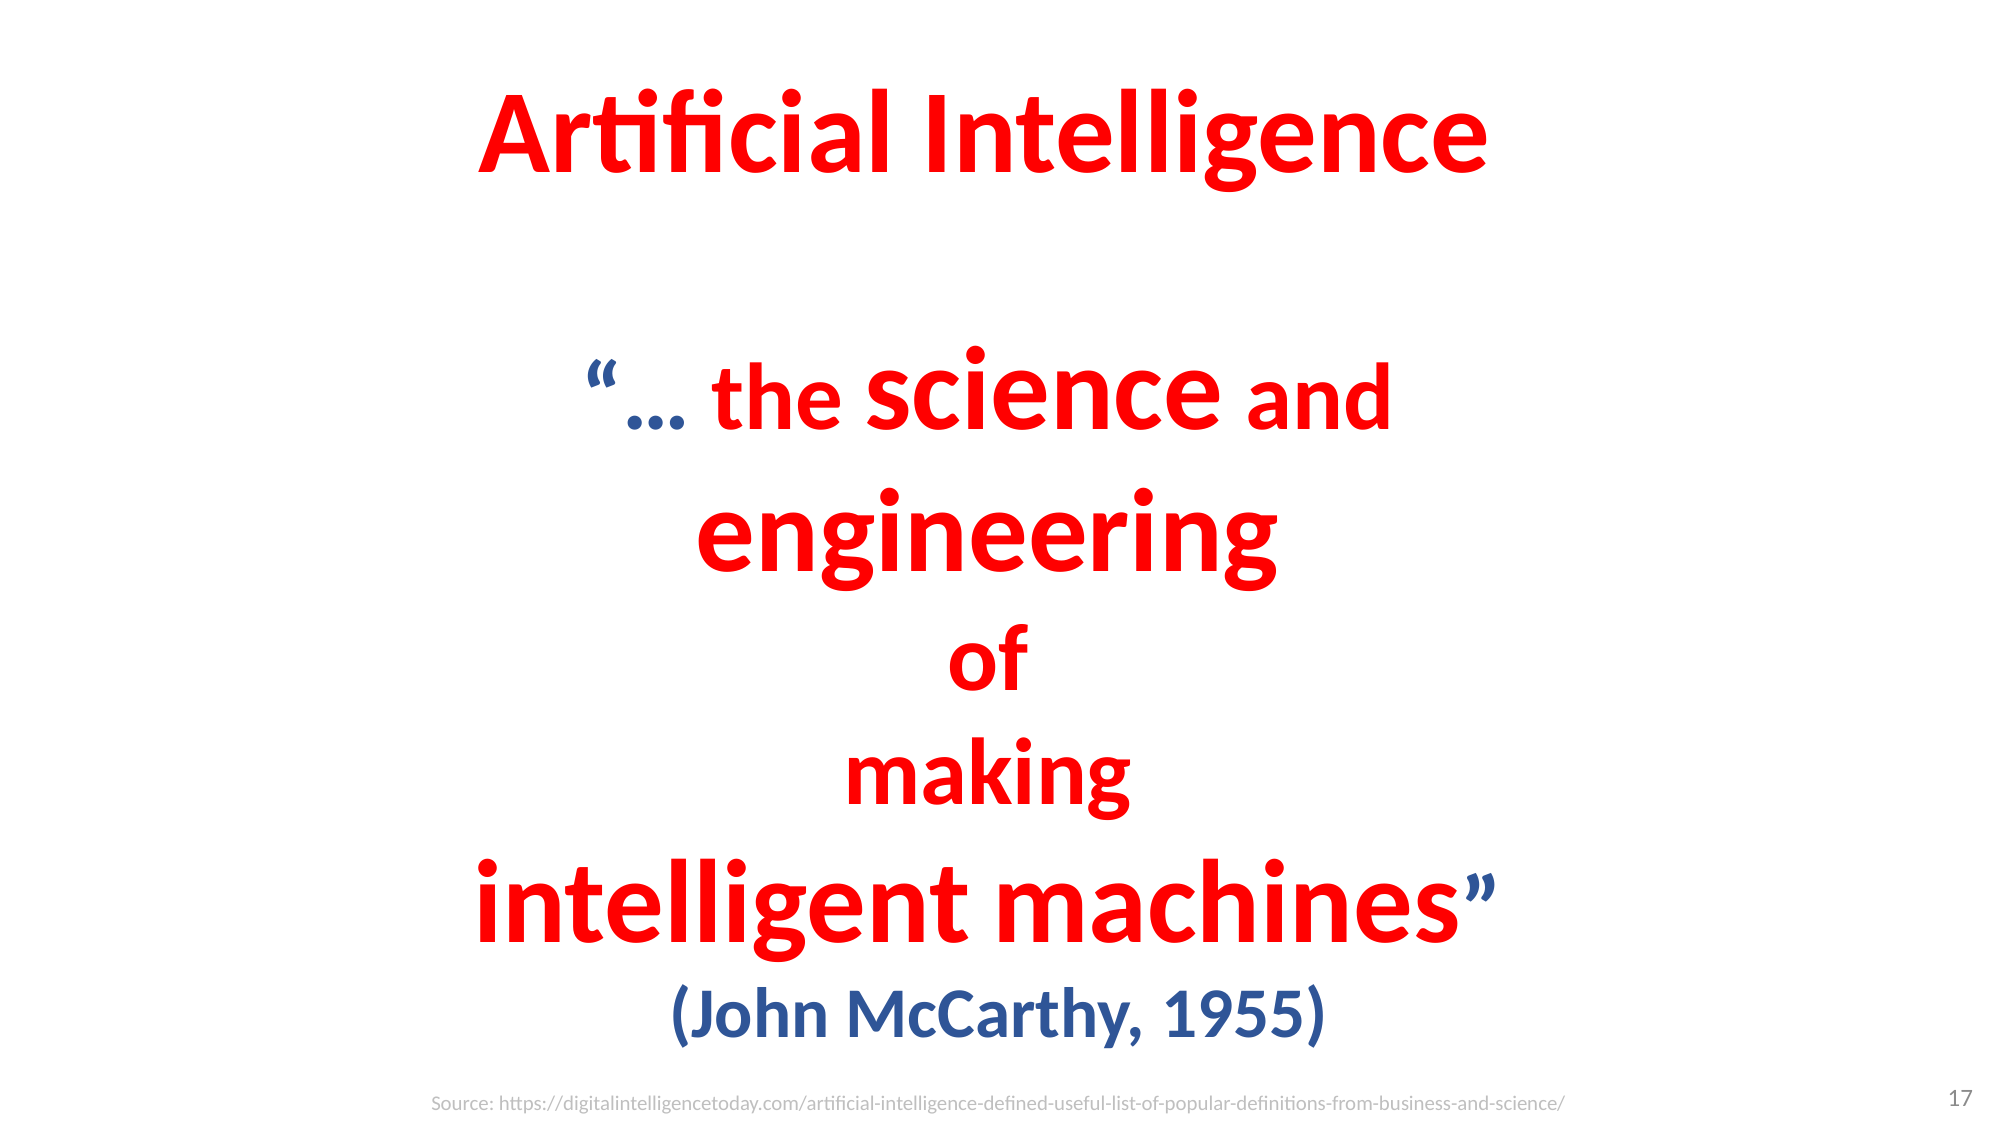

# Artificial Intelligence “… the science and engineering of making intelligent machines” (John McCarthy, 1955)
17
Source: https://digitalintelligencetoday.com/artificial-intelligence-defined-useful-list-of-popular-definitions-from-business-and-science/